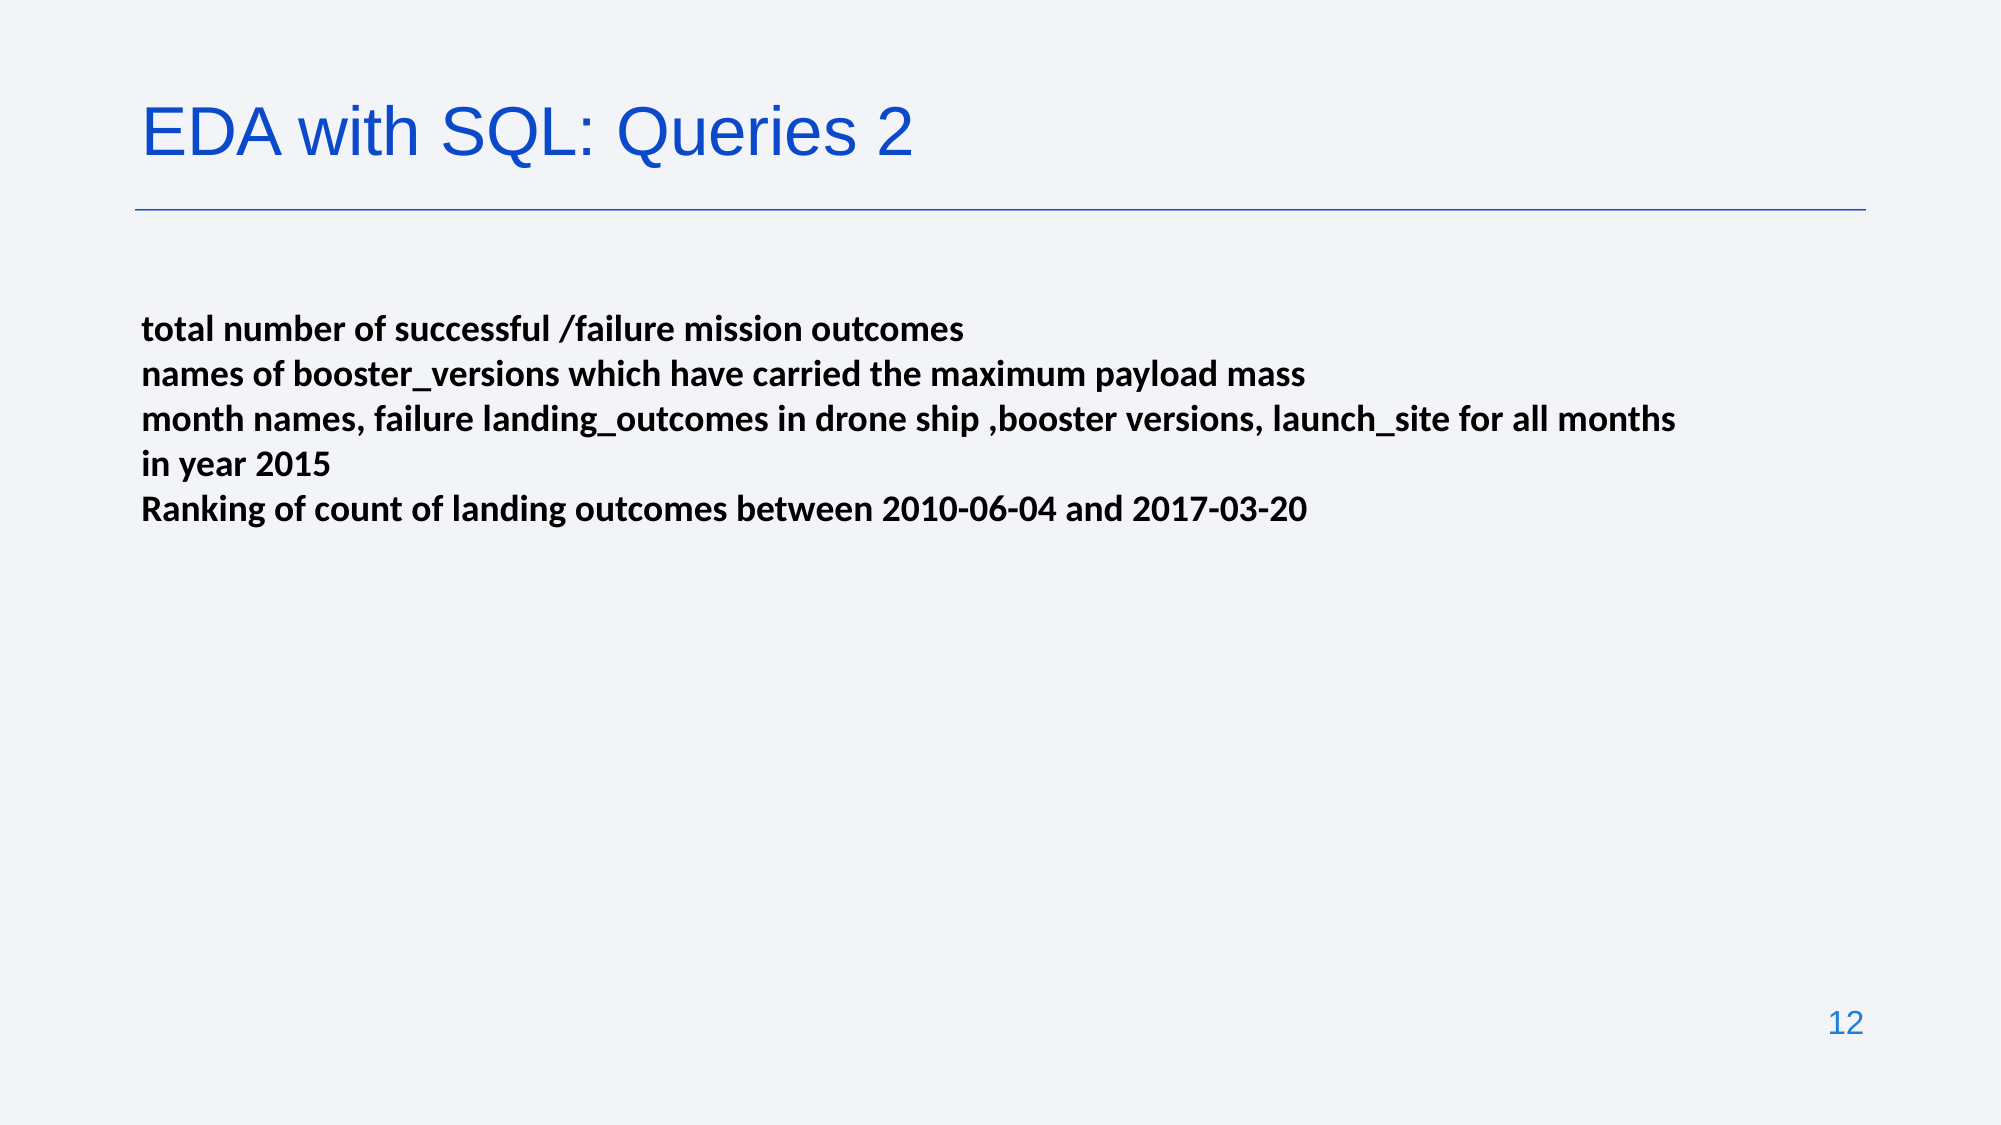

EDA with SQL: Queries 2
total number of successful /failure mission outcomes
names of booster_versions which have carried the maximum payload mass
month names, failure landing_outcomes in drone ship ,booster versions, launch_site for all months in year 2015
Ranking of count of landing outcomes between 2010-06-04 and 2017-03-20

12